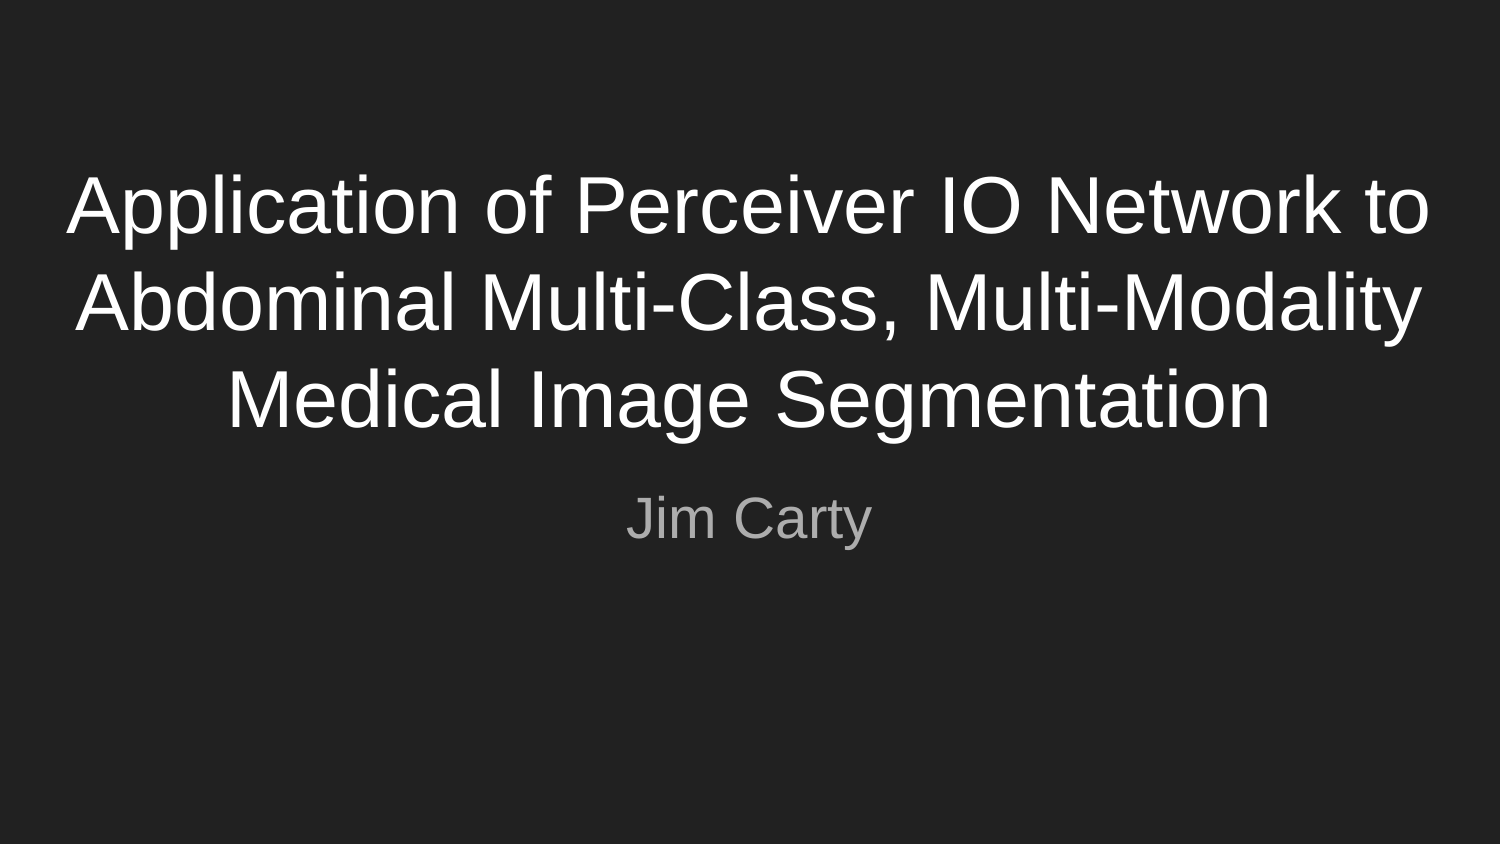

# Application of Perceiver IO Network to Abdominal Multi-Class, Multi-Modality Medical Image Segmentation
Jim Carty